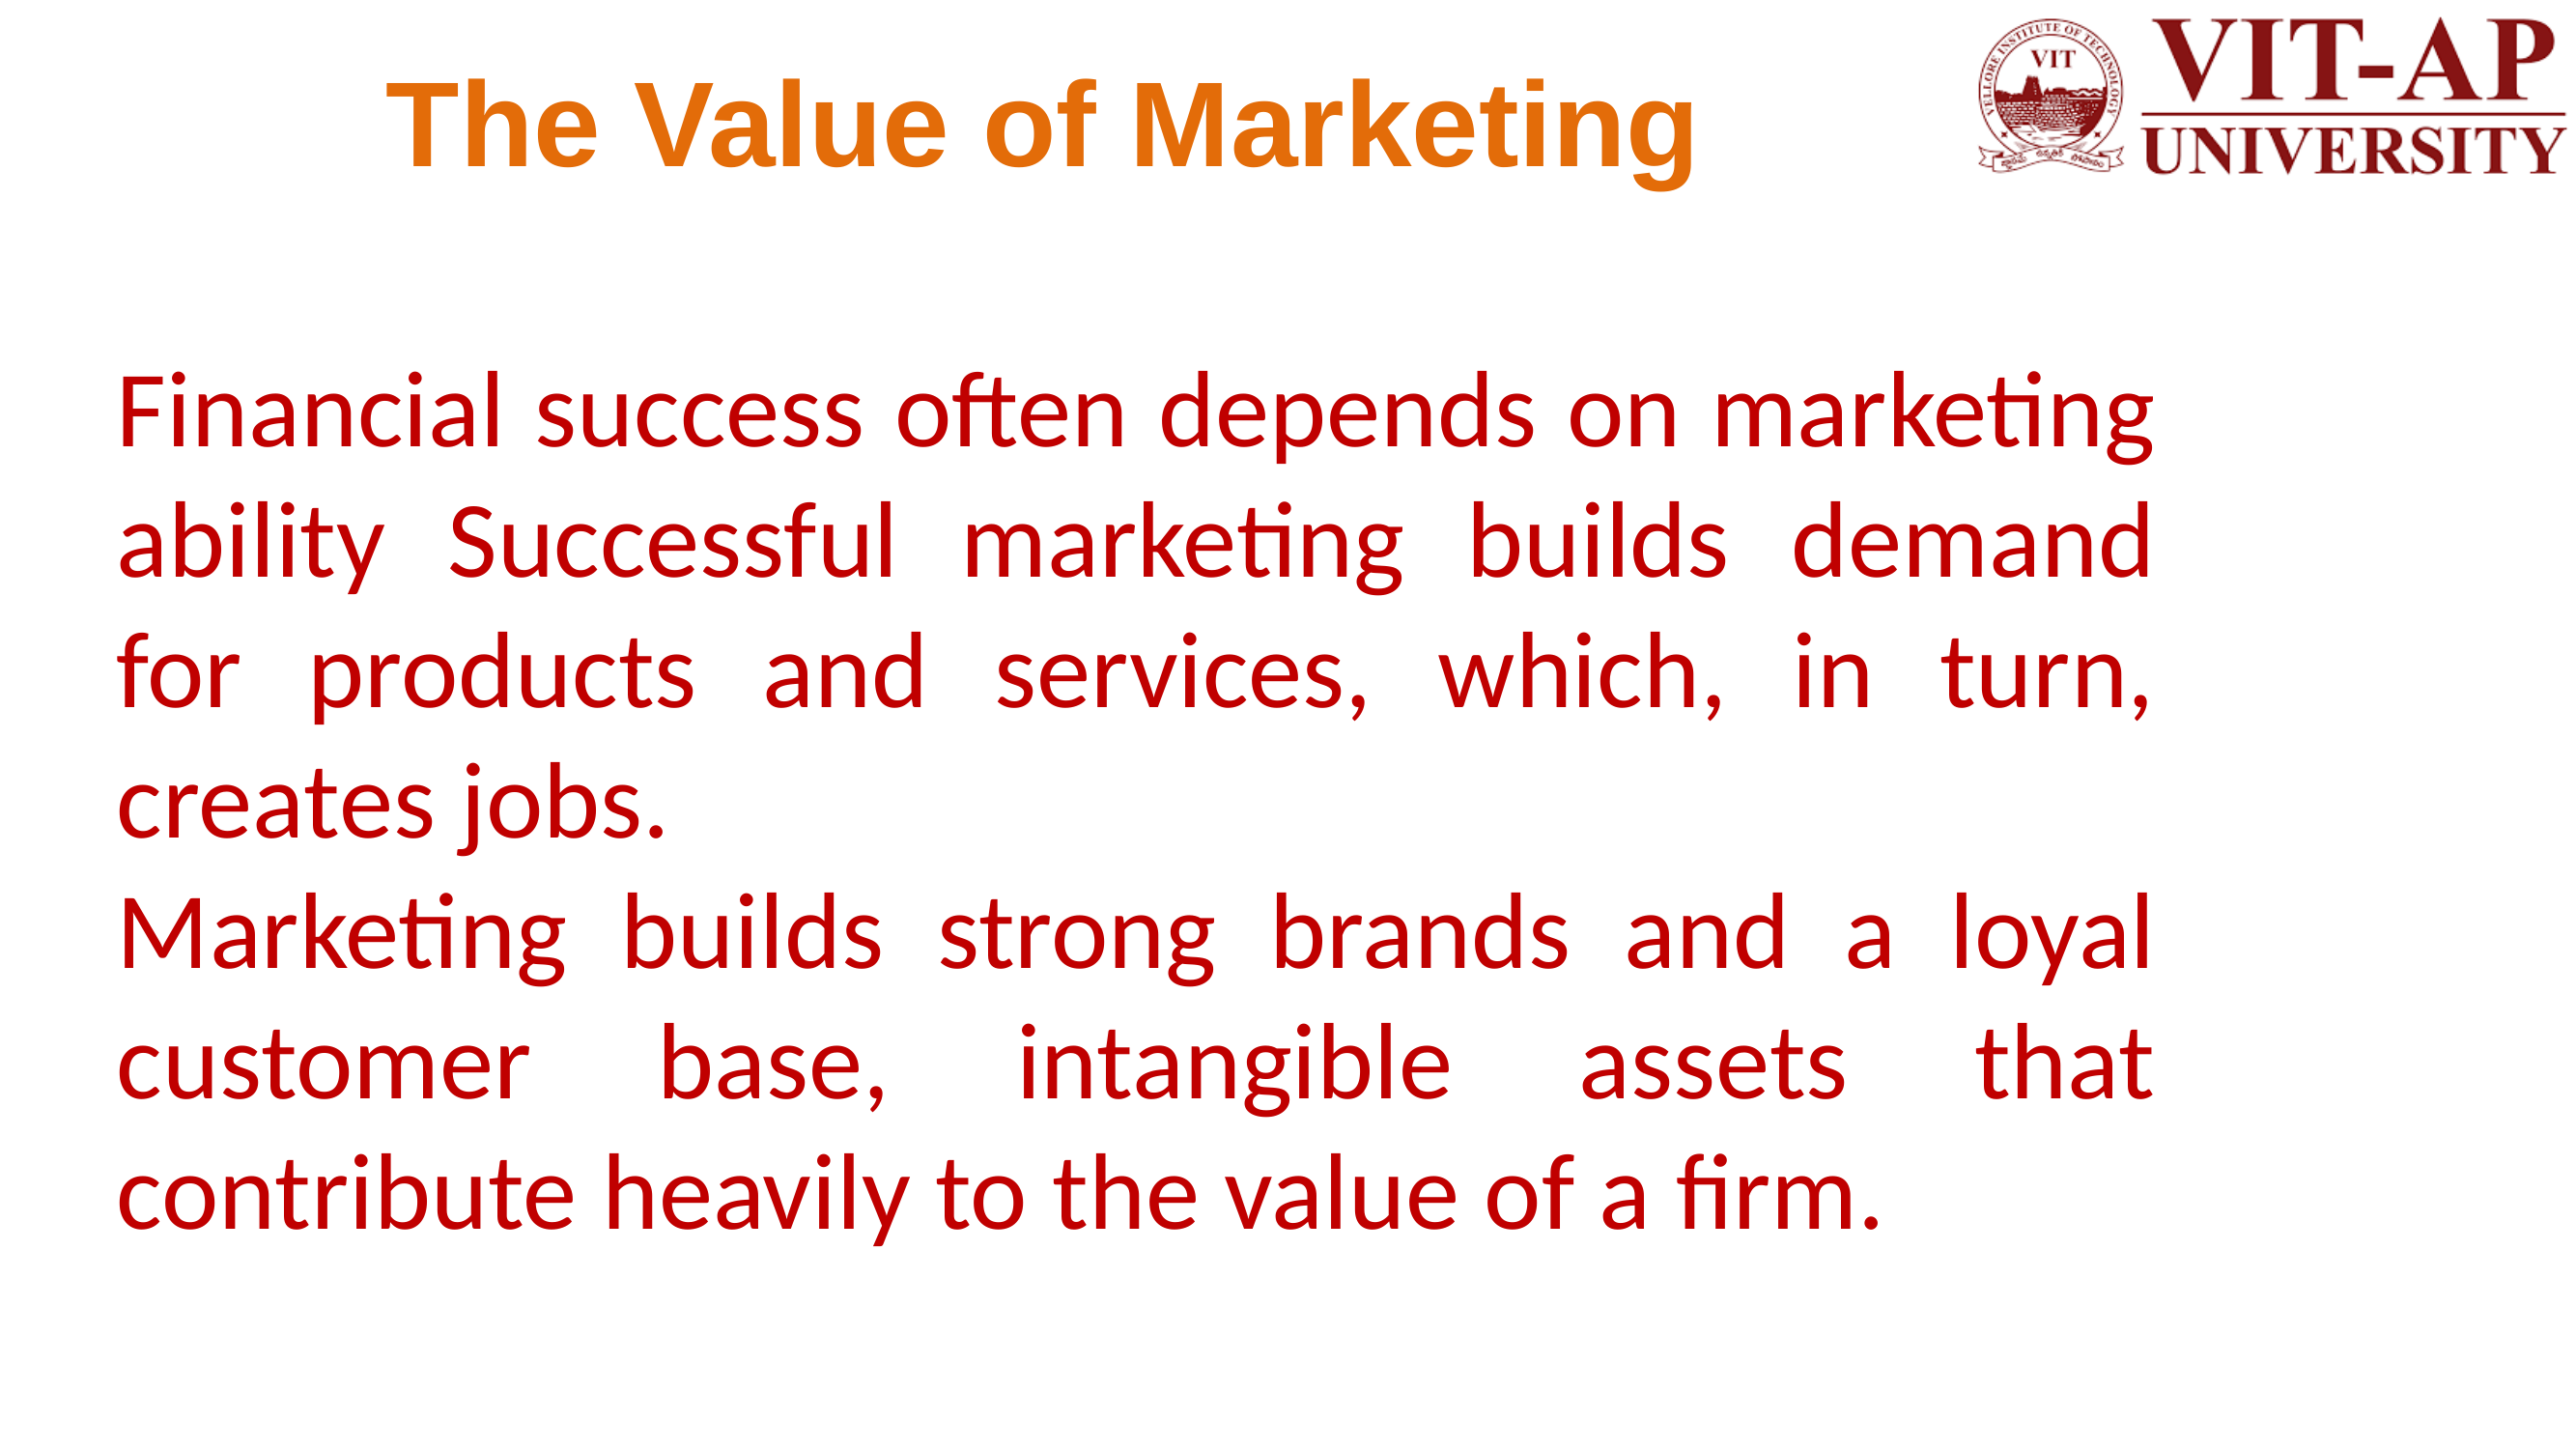

# The Value of Marketing
Financial success often depends on marketing ability Successful marketing builds demand for products and services, which, in turn, creates jobs.
Marketing builds strong brands and a loyal customer base, intangible assets that contribute heavily to the value of a firm.